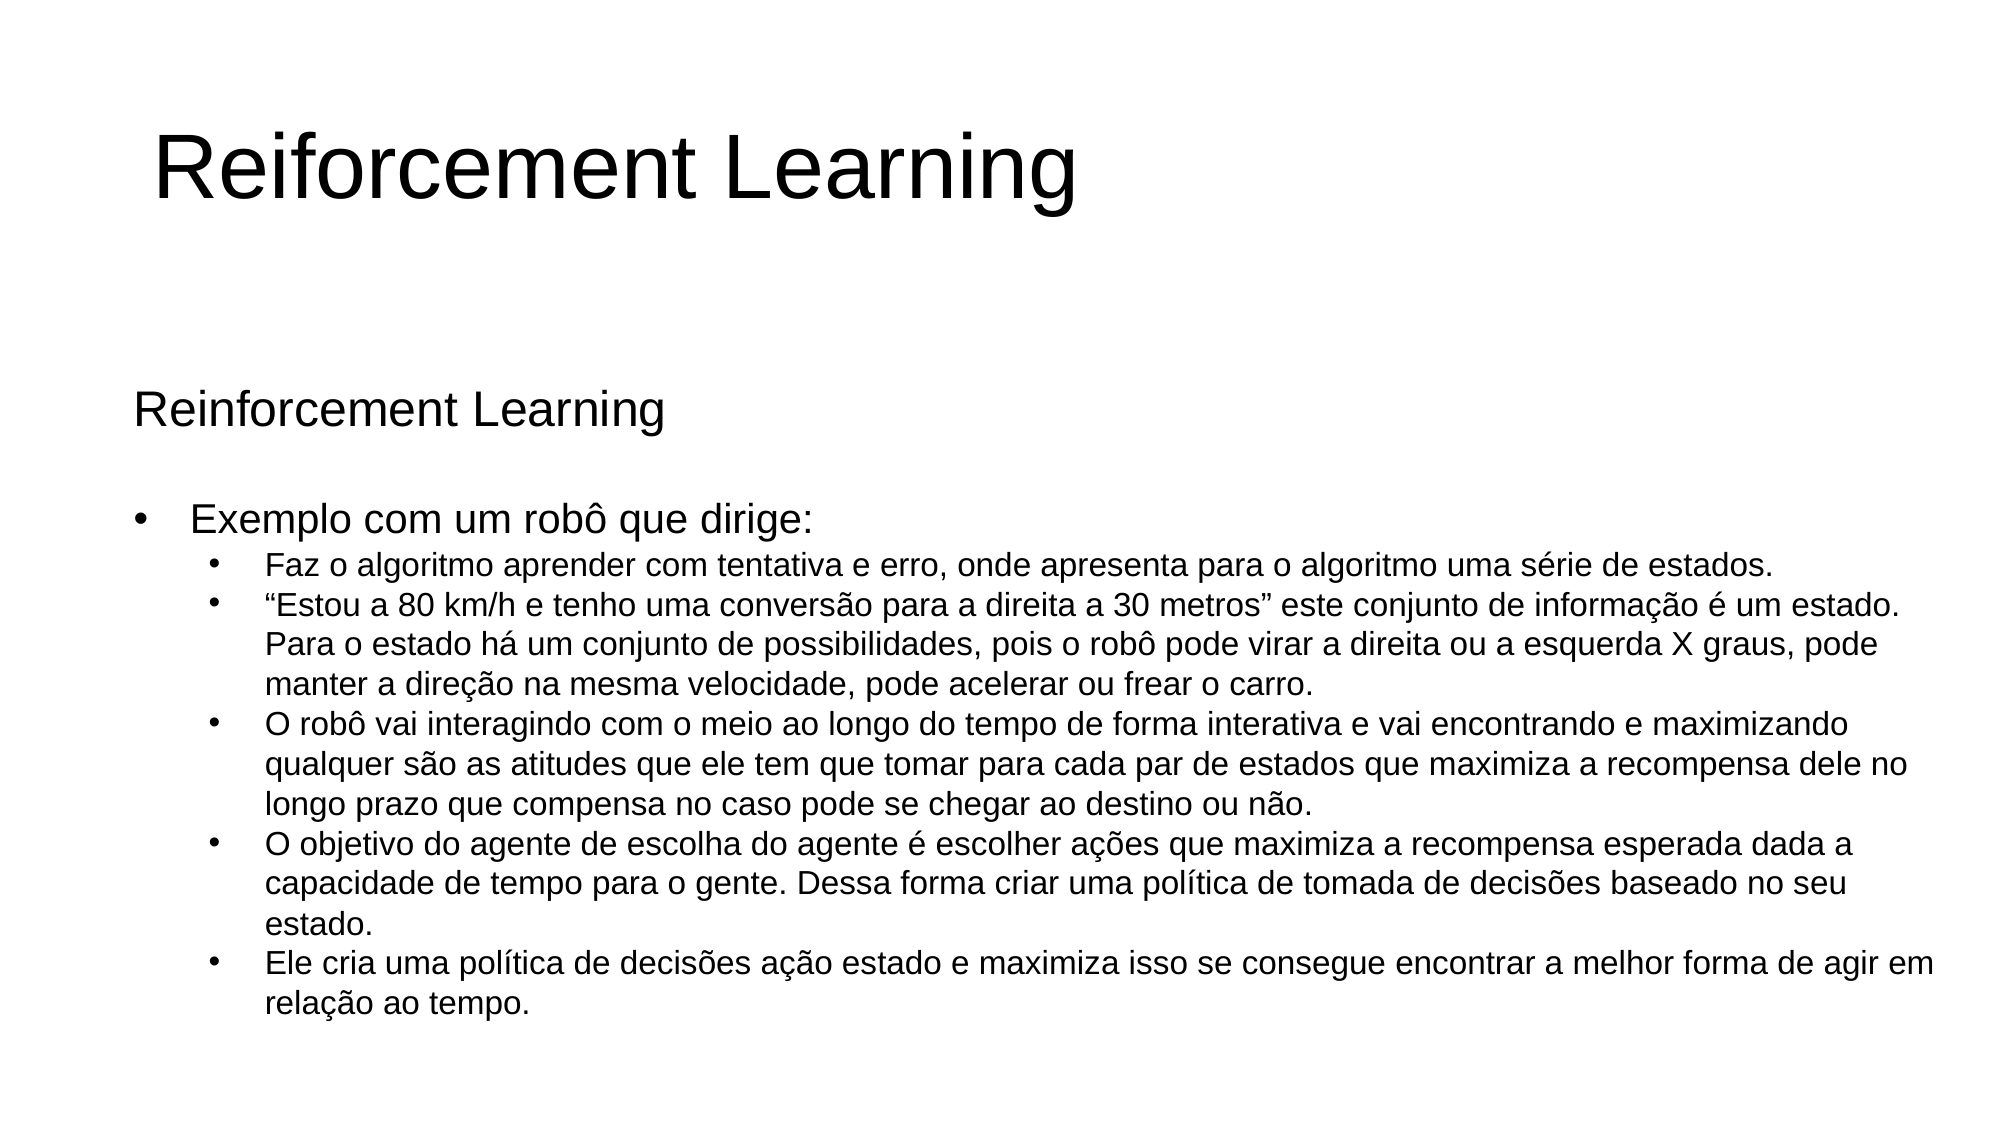

# Reiforcement Learning
Reinforcement Learning

Exemplo com um robô que dirige:
Faz o algoritmo aprender com tentativa e erro, onde apresenta para o algoritmo uma série de estados.
“Estou a 80 km/h e tenho uma conversão para a direita a 30 metros” este conjunto de informação é um estado. Para o estado há um conjunto de possibilidades, pois o robô pode virar a direita ou a esquerda X graus, pode manter a direção na mesma velocidade, pode acelerar ou frear o carro.
O robô vai interagindo com o meio ao longo do tempo de forma interativa e vai encontrando e maximizando qualquer são as atitudes que ele tem que tomar para cada par de estados que maximiza a recompensa dele no longo prazo que compensa no caso pode se chegar ao destino ou não.
O objetivo do agente de escolha do agente é escolher ações que maximiza a recompensa esperada dada a capacidade de tempo para o gente. Dessa forma criar uma política de tomada de decisões baseado no seu estado.
Ele cria uma política de decisões ação estado e maximiza isso se consegue encontrar a melhor forma de agir em relação ao tempo.